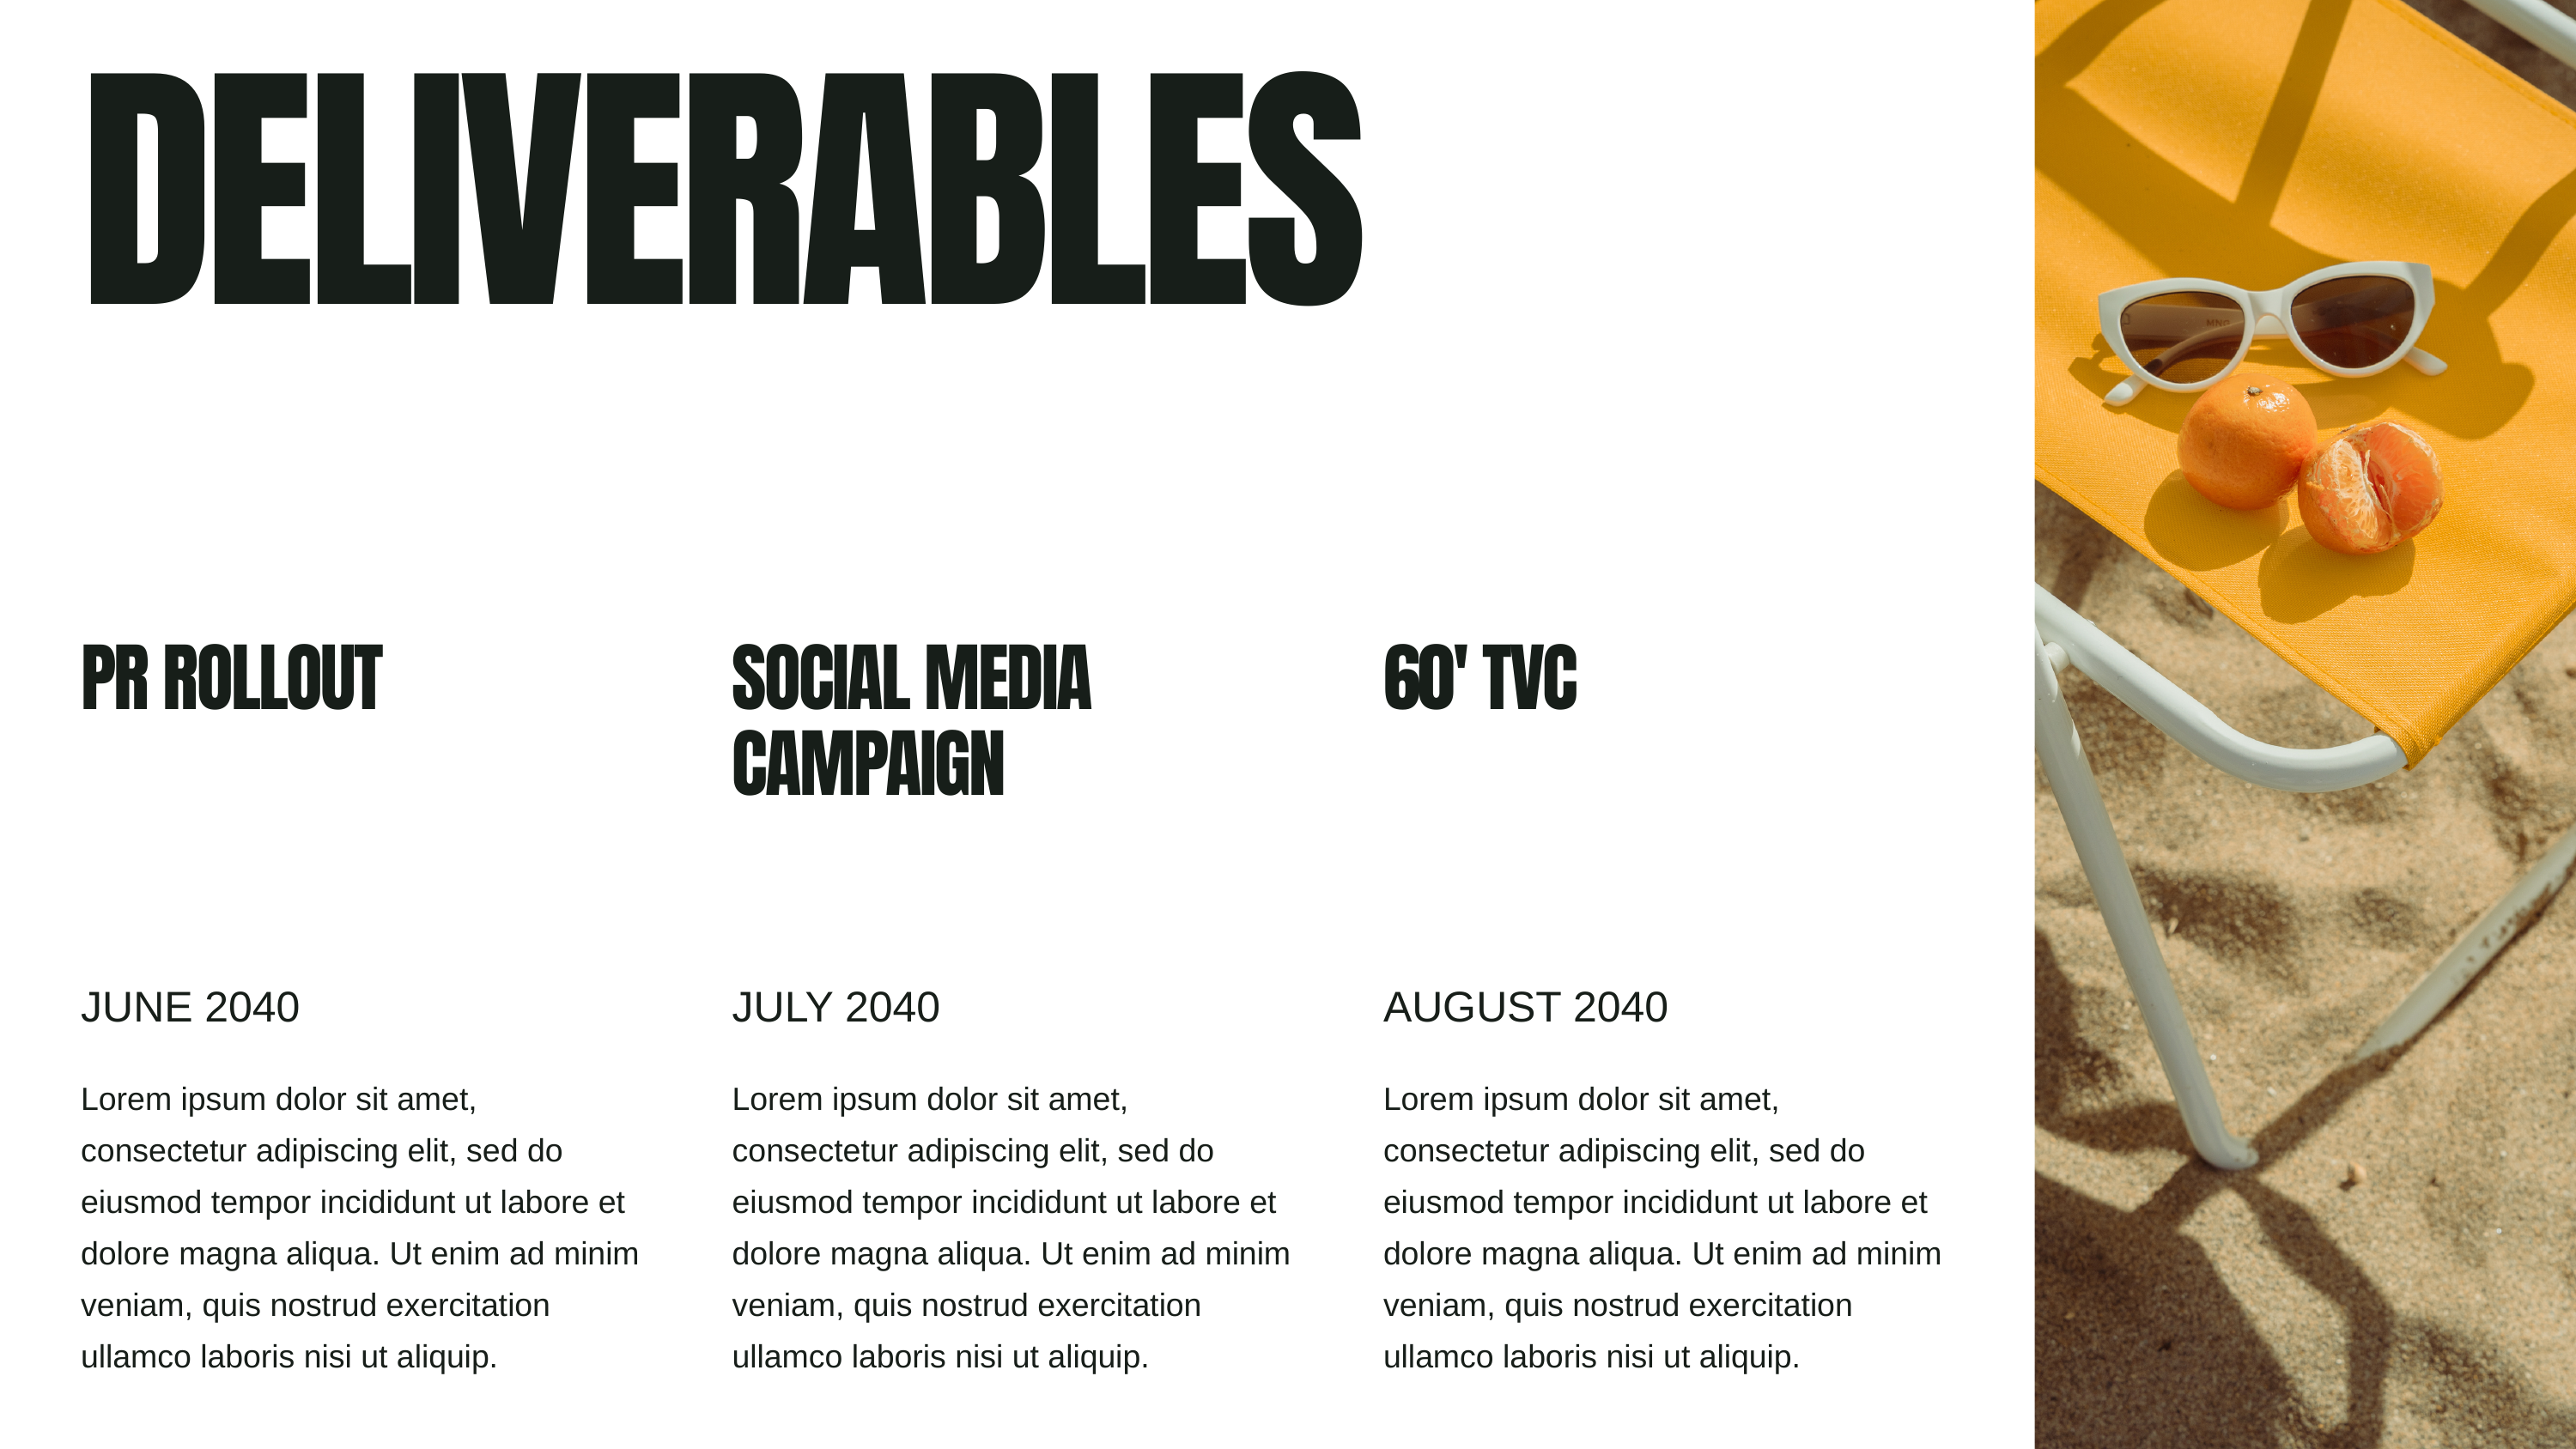

DELIVERABLES
PR ROLLOUT
SOCIAL MEDIA CAMPAIGN
60' TVC
JUNE 2040
JULY 2040
AUGUST 2040
Lorem ipsum dolor sit amet, consectetur adipiscing elit, sed do eiusmod tempor incididunt ut labore et dolore magna aliqua. Ut enim ad minim veniam, quis nostrud exercitation ullamco laboris nisi ut aliquip.
Lorem ipsum dolor sit amet, consectetur adipiscing elit, sed do eiusmod tempor incididunt ut labore et dolore magna aliqua. Ut enim ad minim veniam, quis nostrud exercitation ullamco laboris nisi ut aliquip.
Lorem ipsum dolor sit amet, consectetur adipiscing elit, sed do eiusmod tempor incididunt ut labore et dolore magna aliqua. Ut enim ad minim veniam, quis nostrud exercitation ullamco laboris nisi ut aliquip.